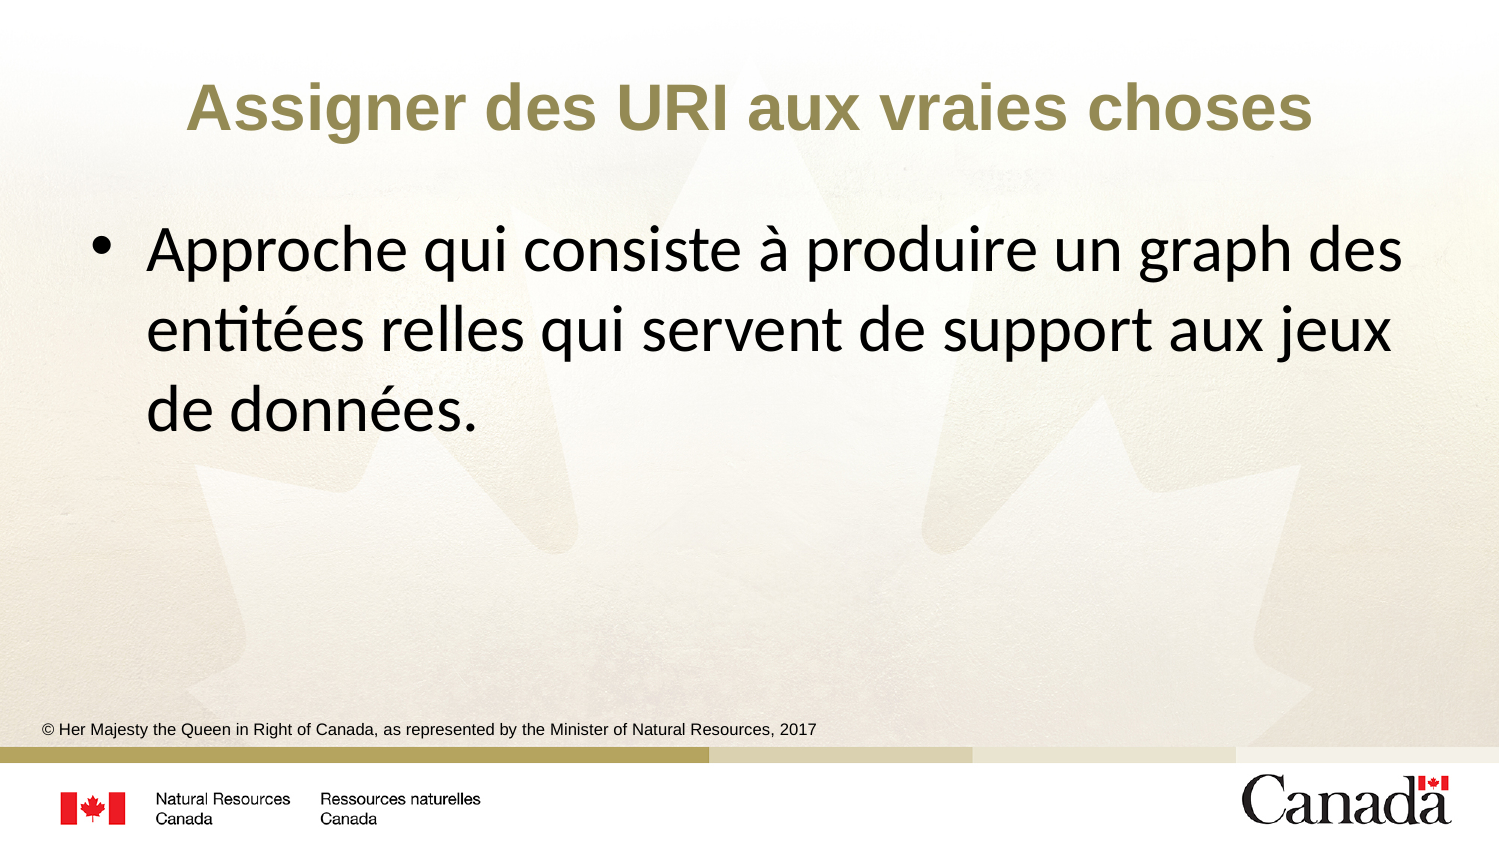

# Assigner des URI aux vraies choses
Approche qui consiste à produire un graph des entitées relles qui servent de support aux jeux de données.